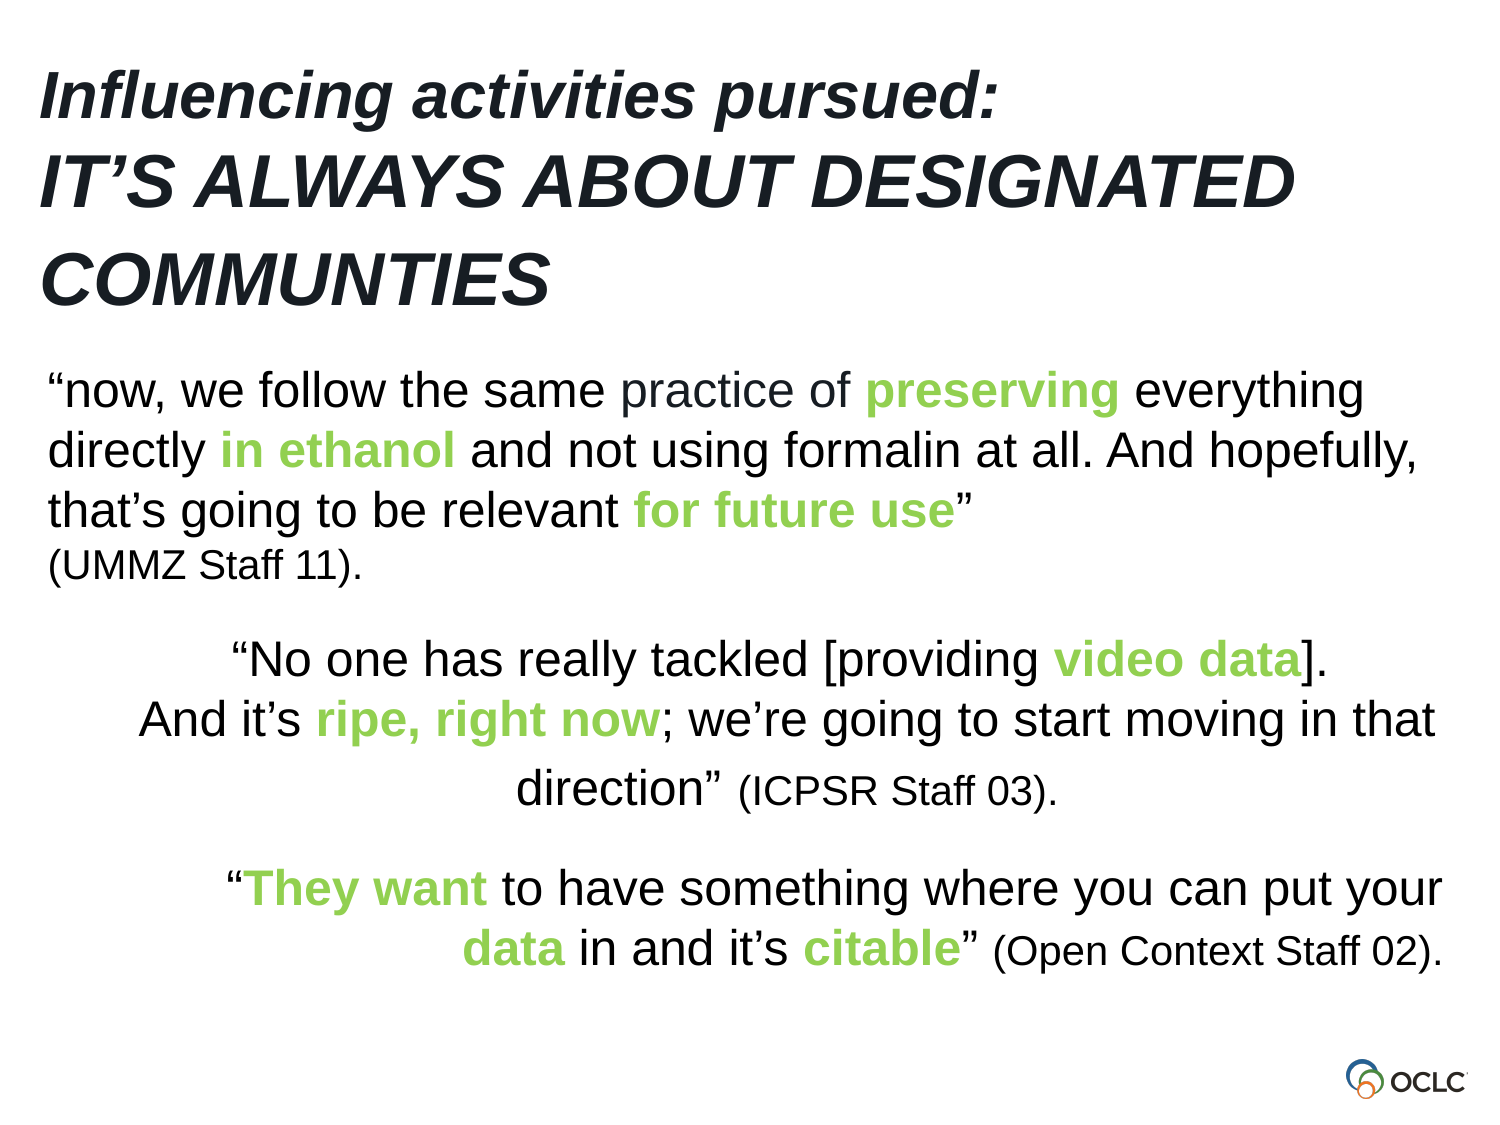

Influencing activities pursued:
IT’S ALWAYS ABOUT DESIGNATED COMMUNTIES
“now, we follow the same practice of preserving everything directly in ethanol and not using formalin at all. And hopefully, that’s going to be relevant for future use”
(UMMZ Staff 11).
“No one has really tackled [providing video data].
And it’s ripe, right now; we’re going to start moving in that direction” (ICPSR Staff 03).
“They want to have something where you can put your data in and it’s citable” (Open Context Staff 02).